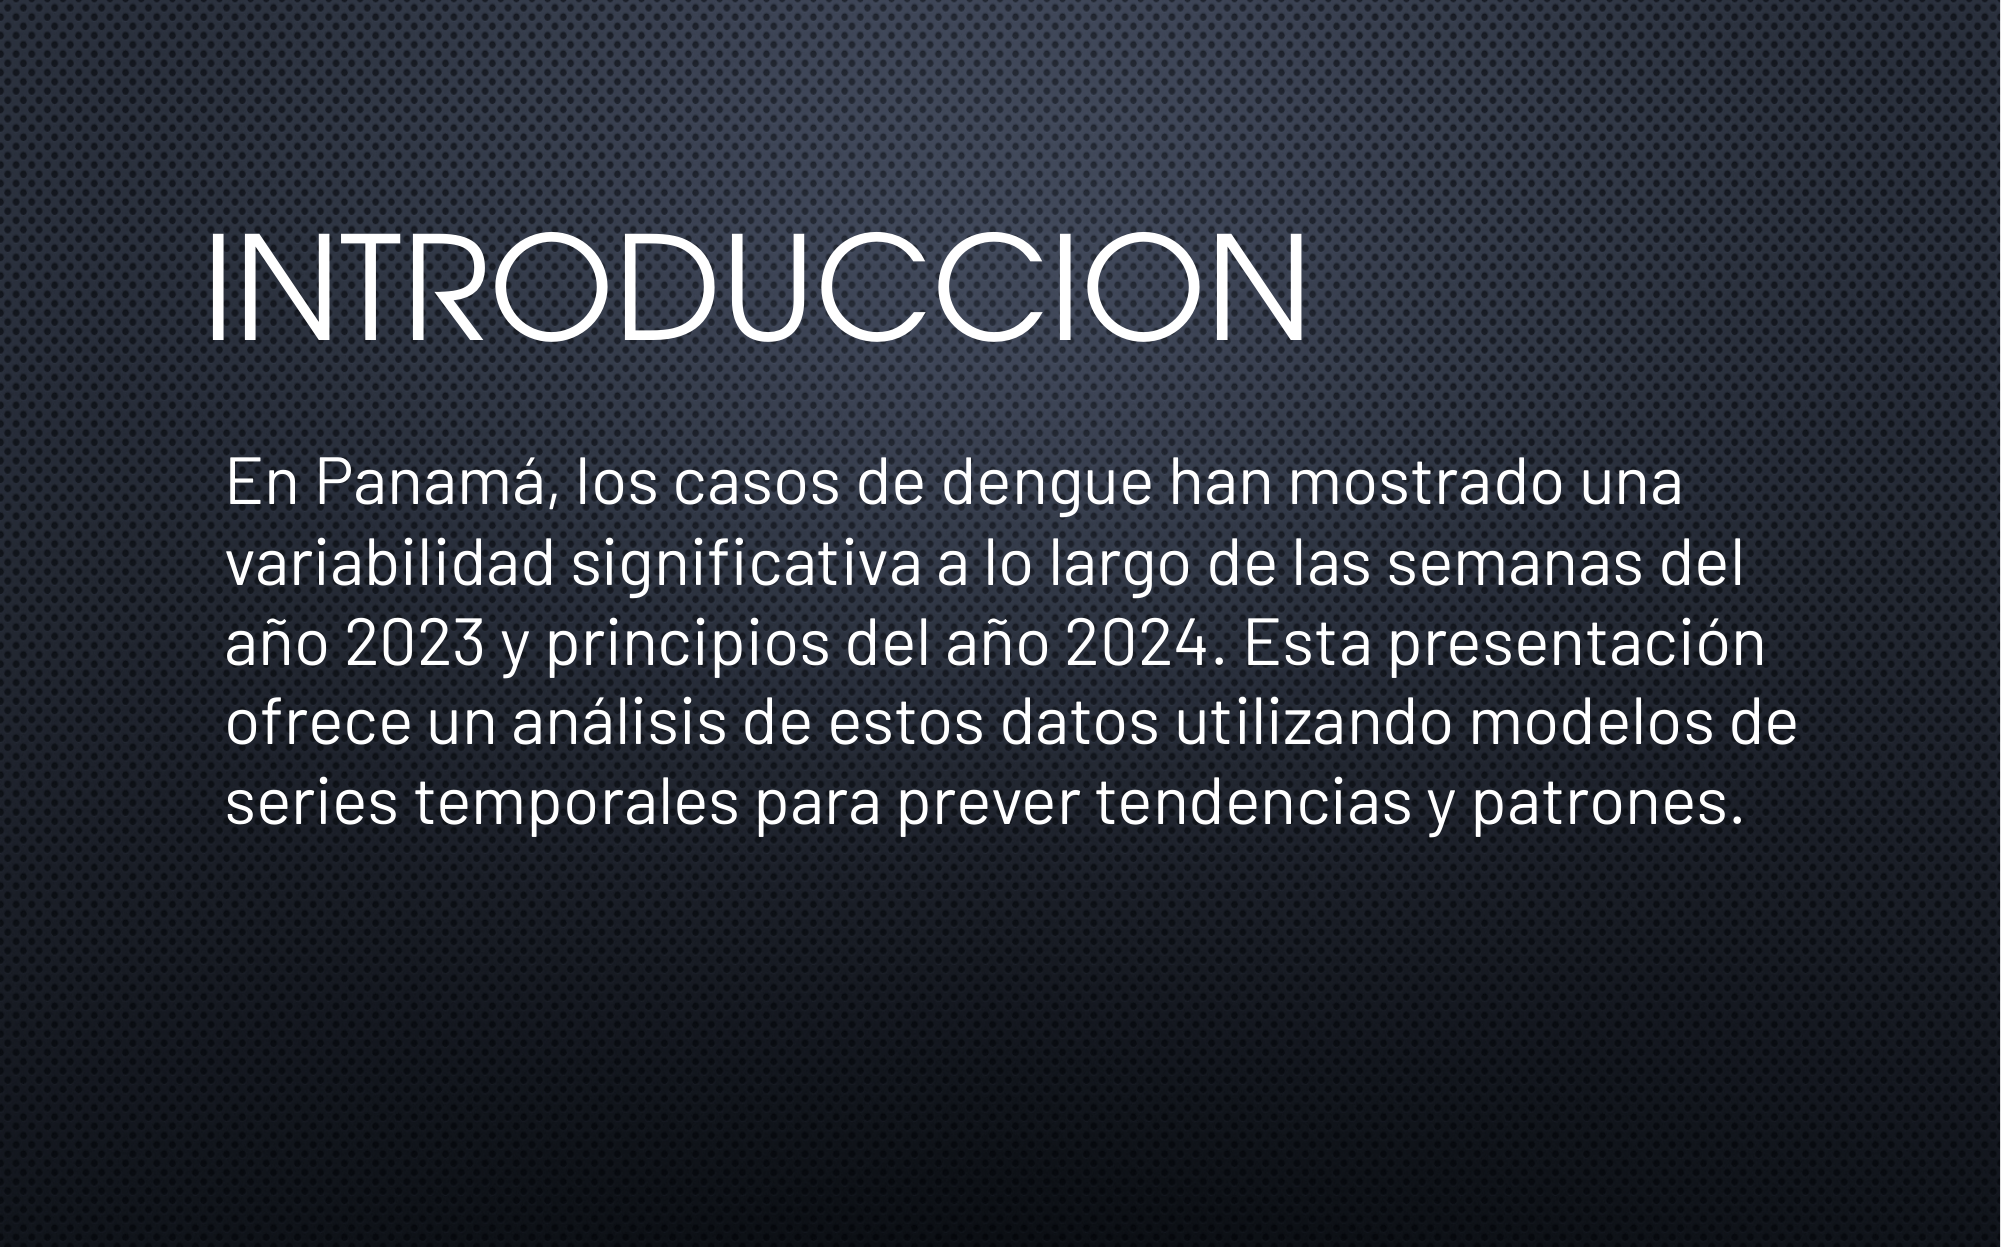

introduccion
En Panamá, los casos de dengue han mostrado una variabilidad significativa a lo largo de las semanas del año 2023 y principios del año 2024. Esta presentación ofrece un análisis de estos datos utilizando modelos de series temporales para prever tendencias y patrones.